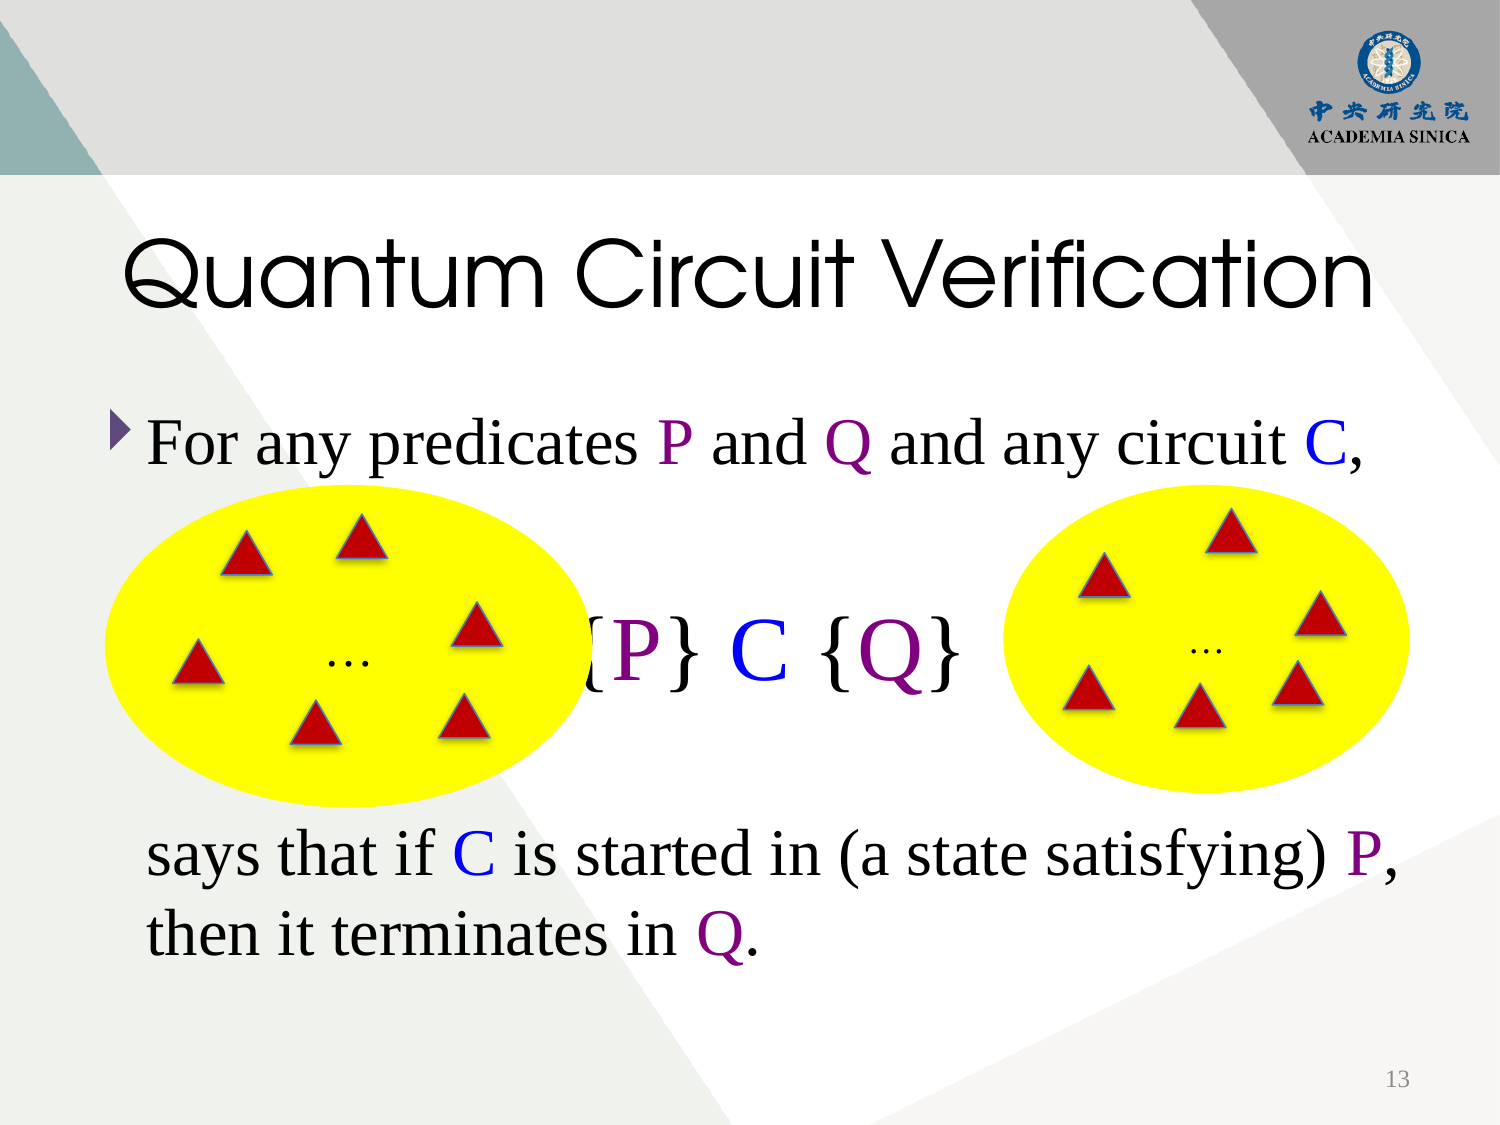

# Quantum Circuit Verification
For any predicates P and Q and any circuit C,
　
                           {P} C {Q}
　
says that if C is started in (a state satisfying) P, then it terminates in Q.
…
…

13